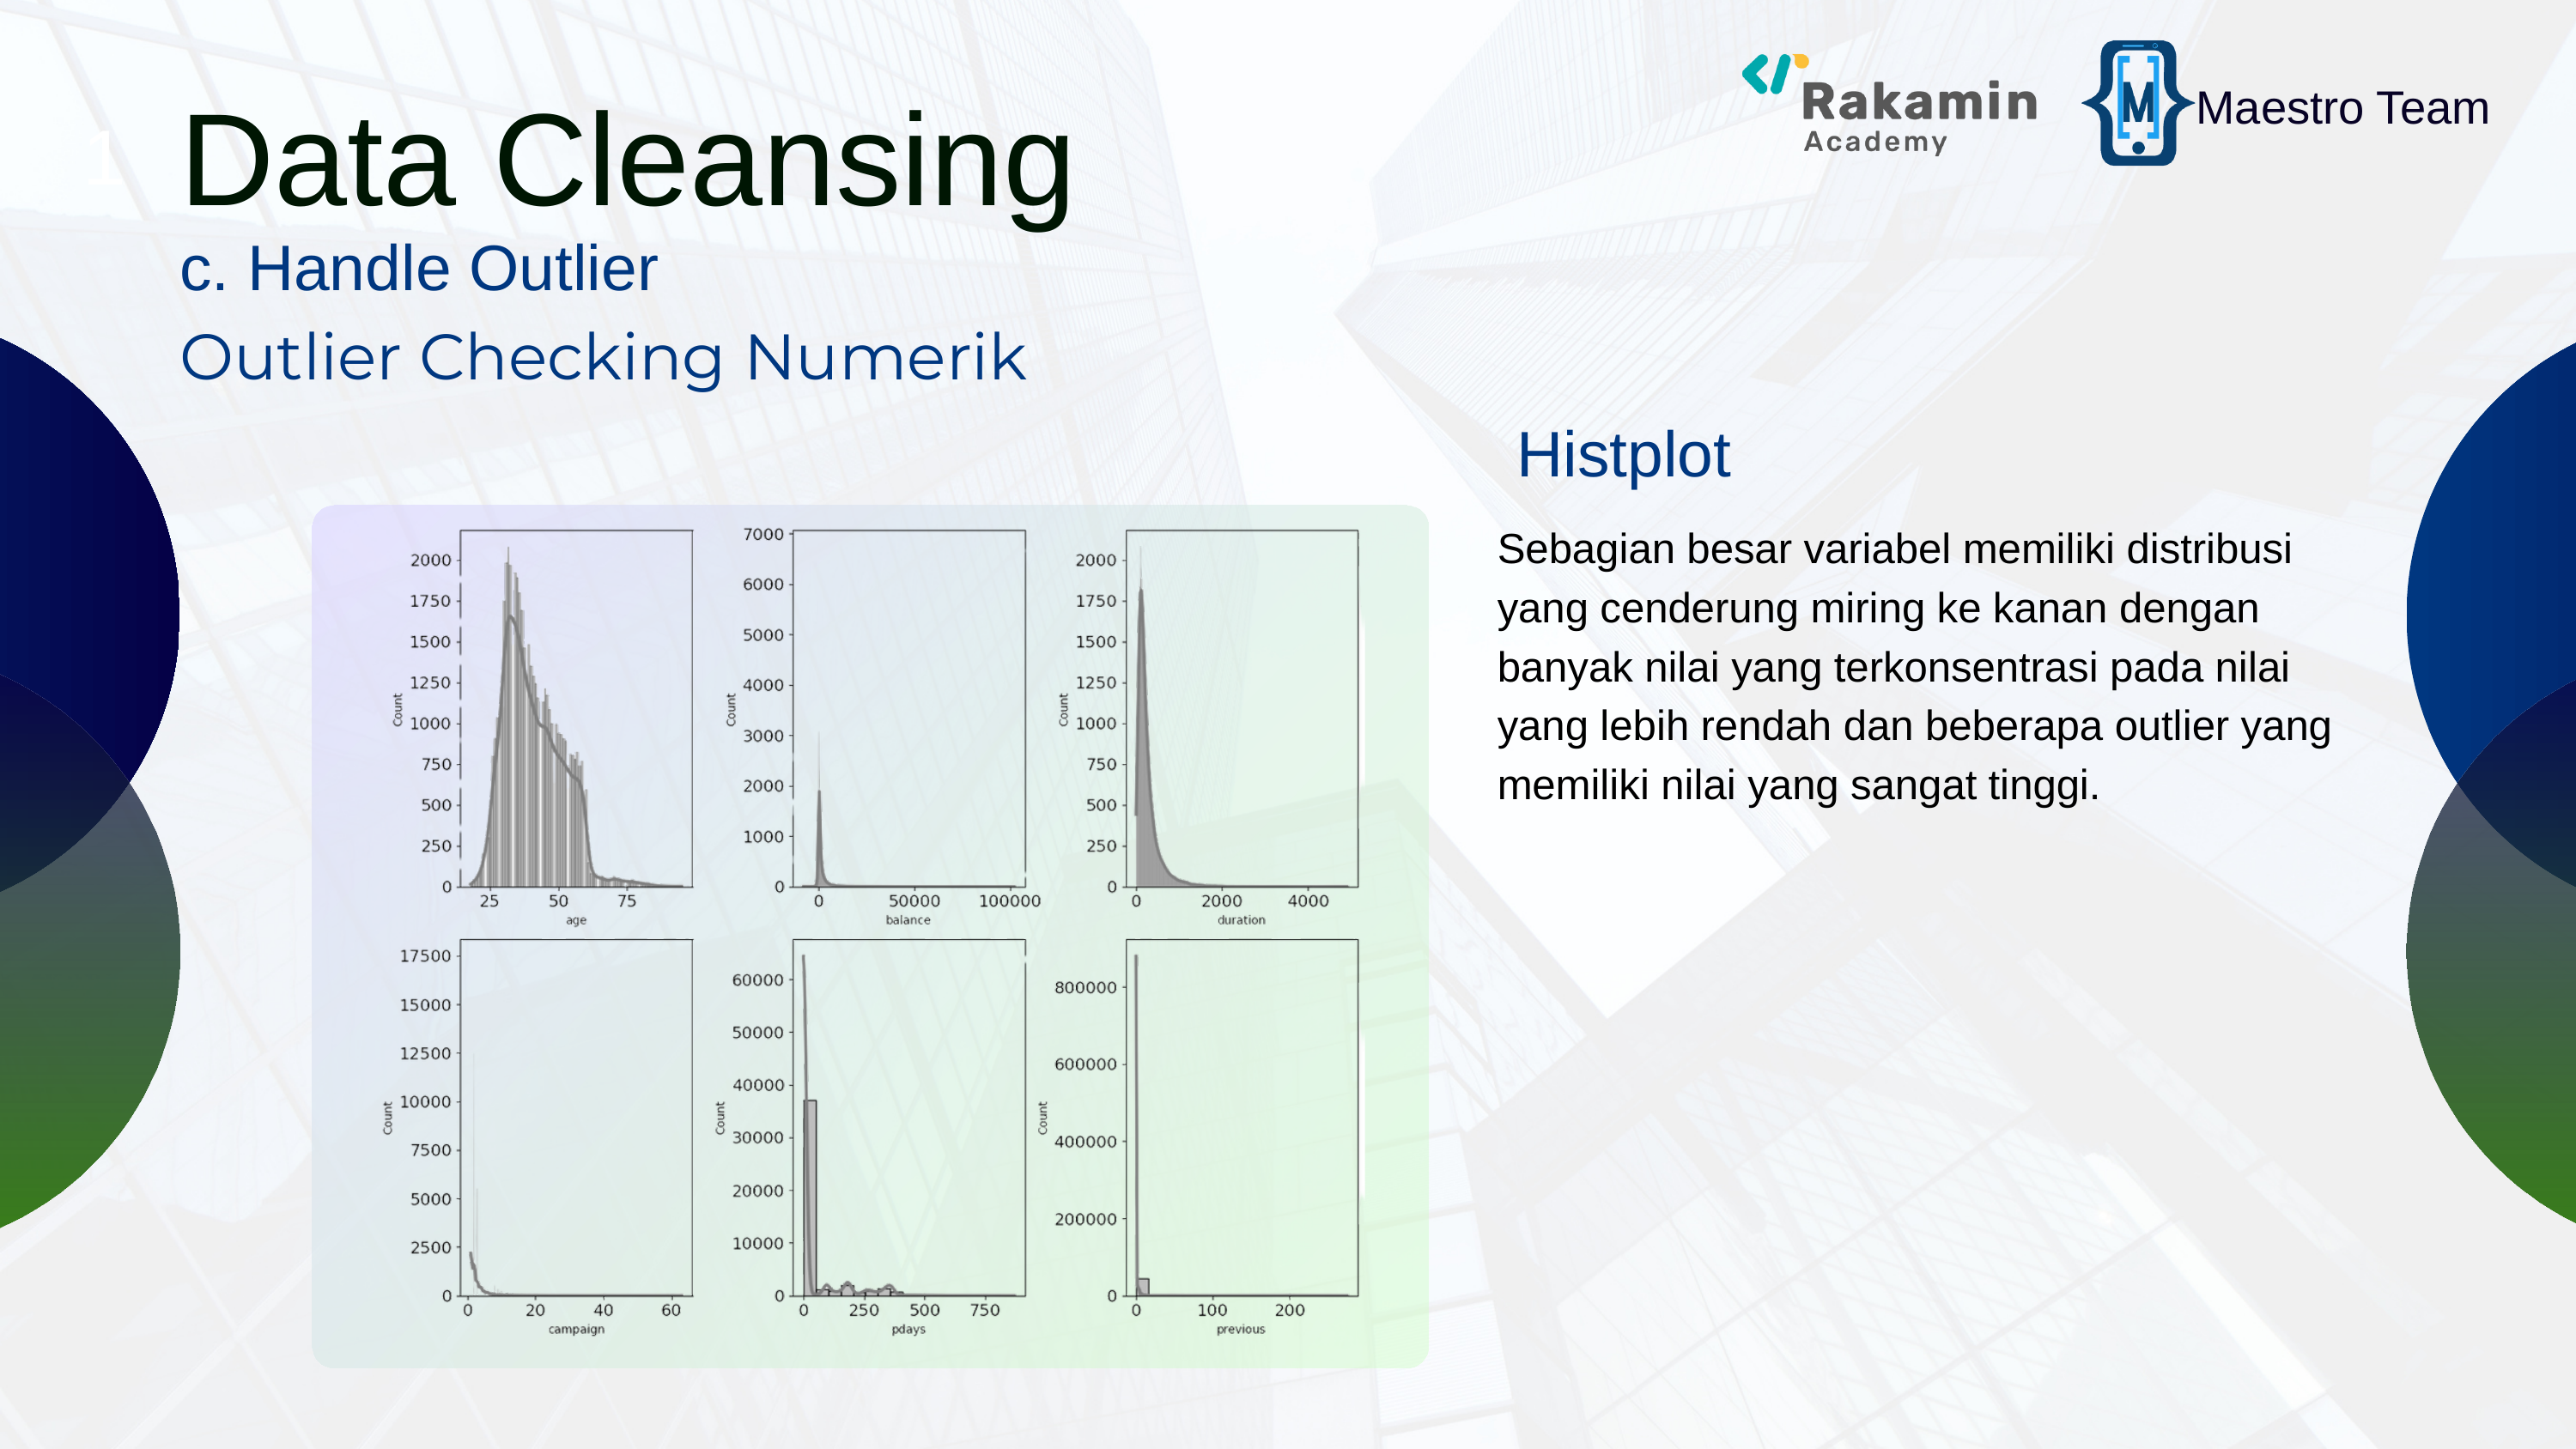

Data Cleansing
Maestro Team
1
c. Handle Outlier
Outlier Checking Numerik

Histplot

Sebagian besar variabel memiliki distribusi yang cenderung miring ke kanan dengan banyak nilai yang terkonsentrasi pada nilai yang lebih rendah dan beberapa outlier yang memiliki nilai yang sangat tinggi.